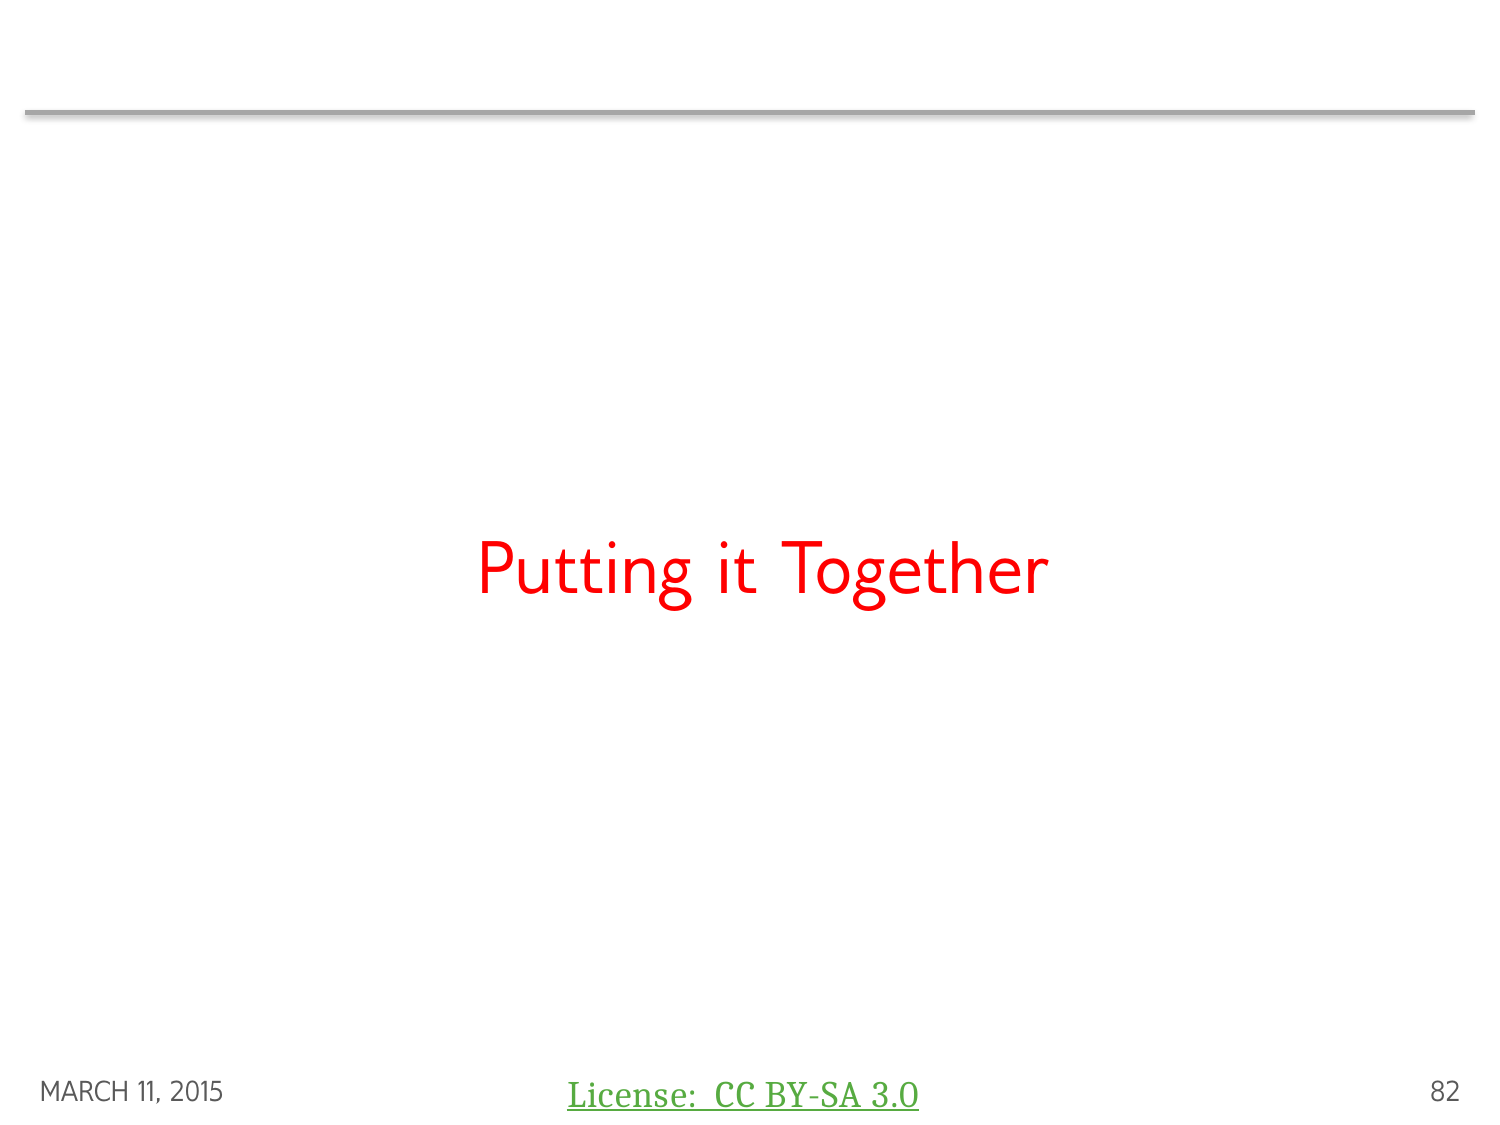

Putting it Together
March 11, 2015
82